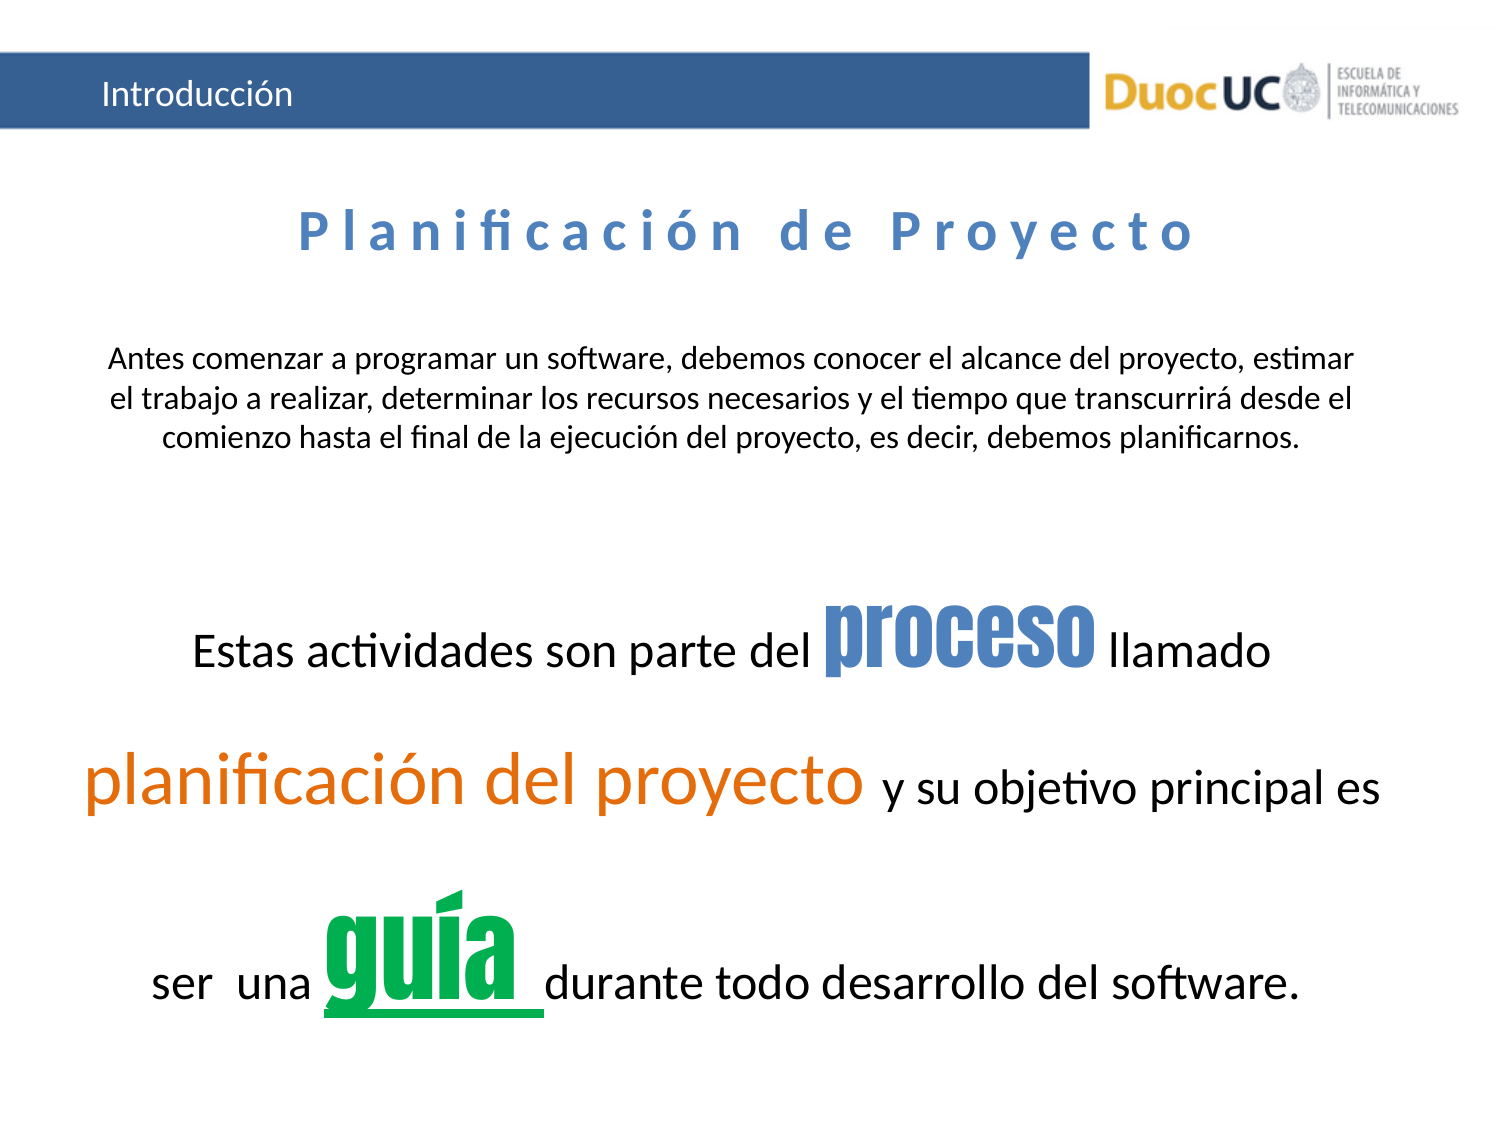

Introducción
Planificación de Proyecto
Antes comenzar a programar un software, debemos conocer el alcance del proyecto, estimar el trabajo a realizar, determinar los recursos necesarios y el tiempo que transcurrirá desde el comienzo hasta el final de la ejecución del proyecto, es decir, debemos planificarnos.
Estas actividades son parte del proceso llamado planificación del proyecto y su objetivo principal es ser  una guía durante todo desarrollo del software.